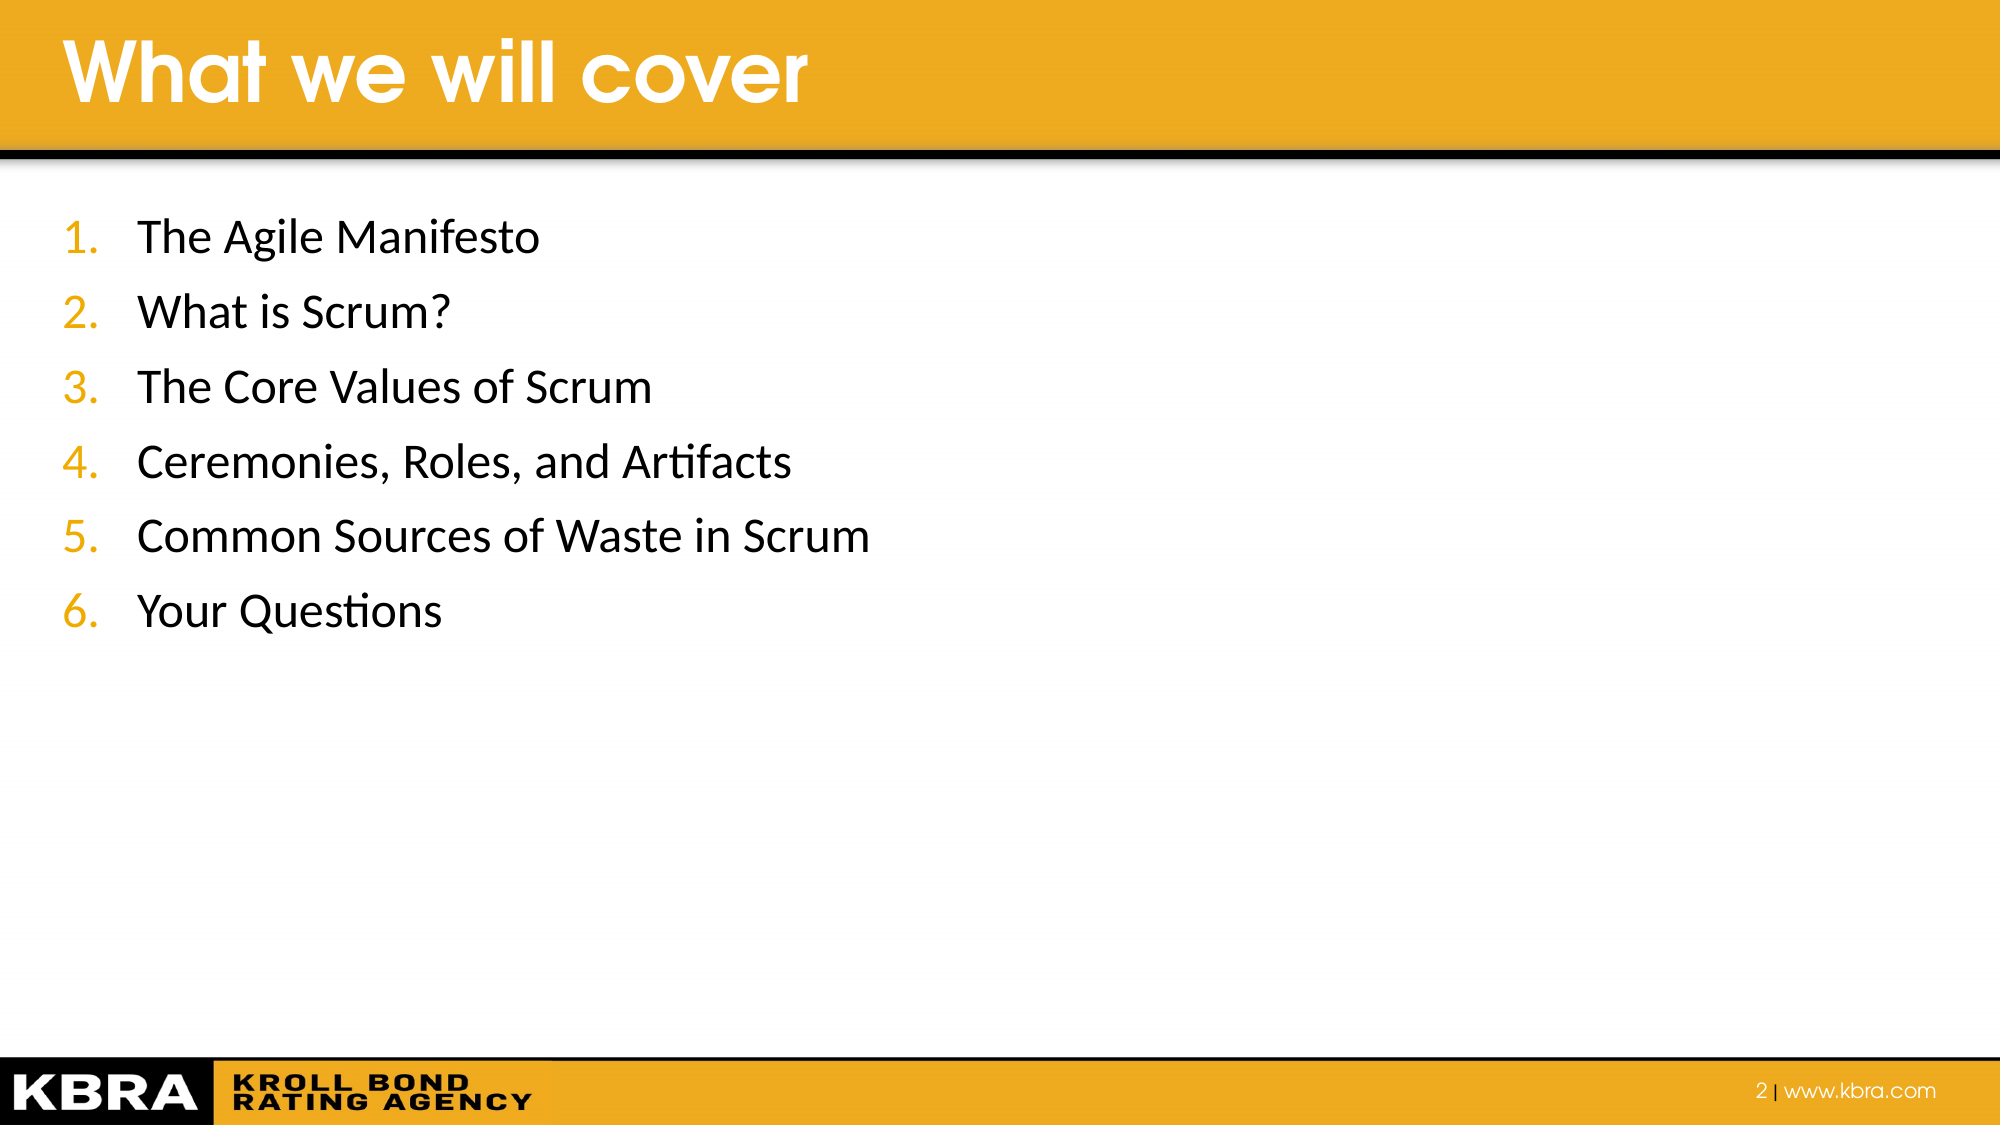

# What we will cover
The Agile Manifesto
What is Scrum?
The Core Values of Scrum
Ceremonies, Roles, and Artifacts
Common Sources of Waste in Scrum
Your Questions